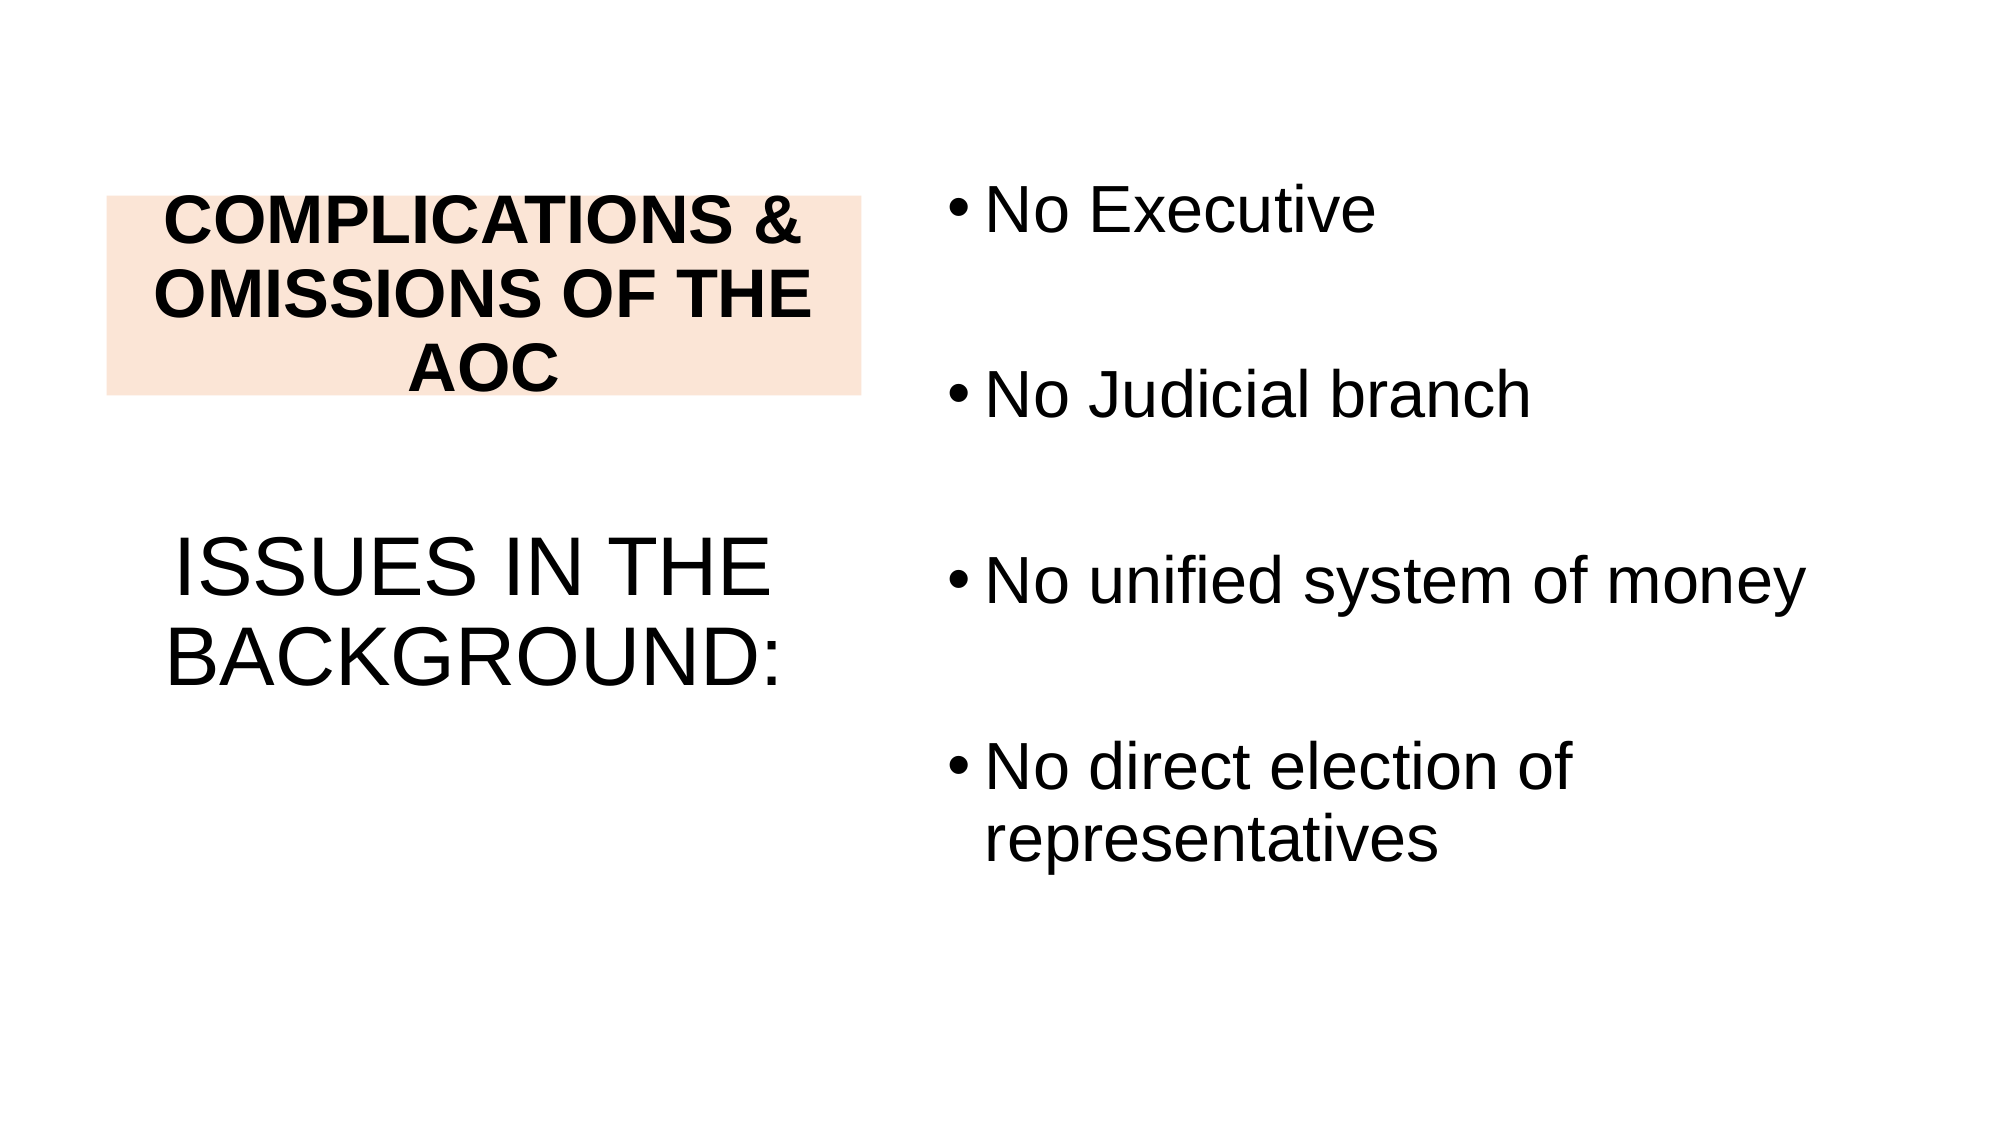

No Executive

No Judicial branch

No unified system of money

No direct election of representatives

# Complications & Omissions of the AOC
Issues in the Background: